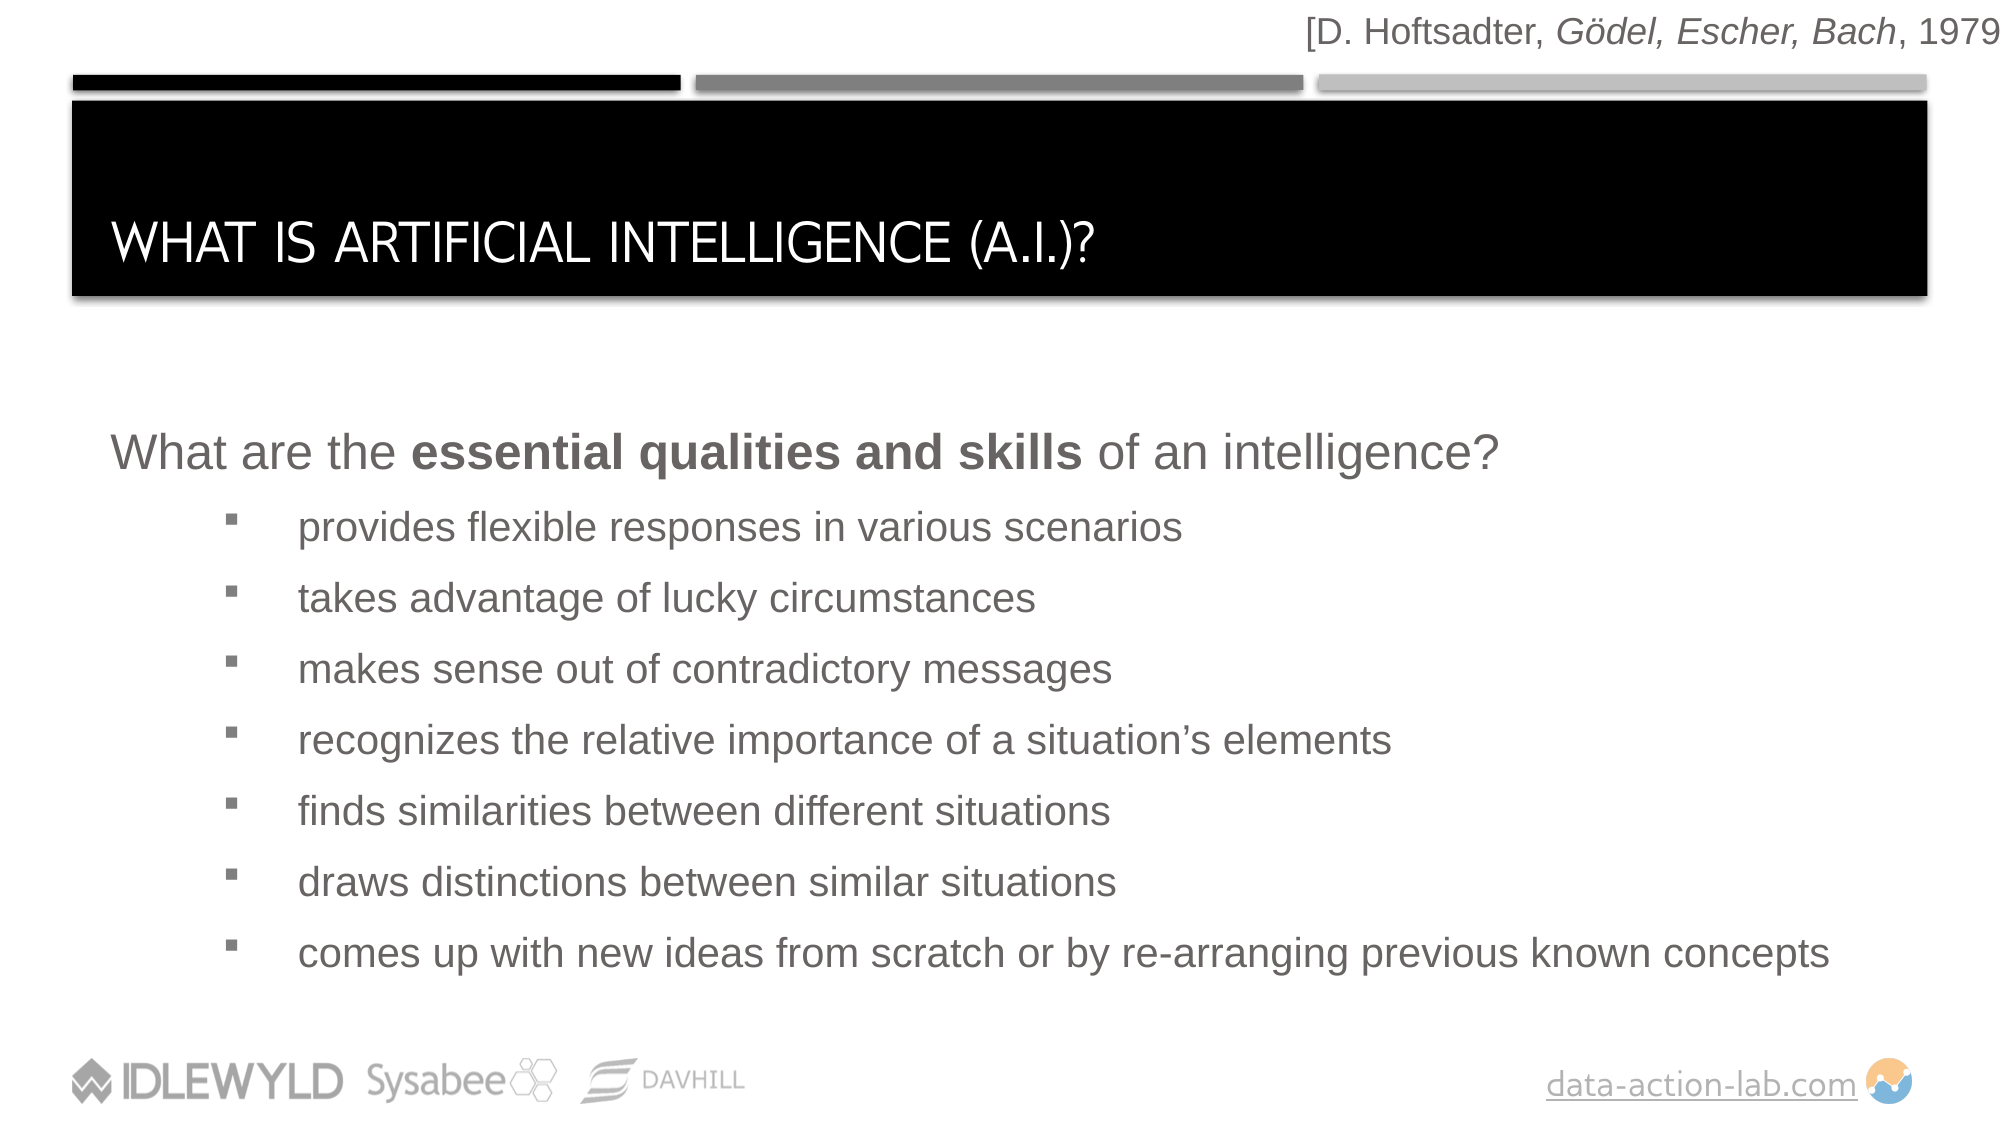

[D. Hoftsadter, Gödel, Escher, Bach, 1979]
# What is Artificial Intelligence (A.I.)?
What are the essential qualities and skills of an intelligence?
provides flexible responses in various scenarios
takes advantage of lucky circumstances
makes sense out of contradictory messages
recognizes the relative importance of a situation’s elements
finds similarities between different situations
draws distinctions between similar situations
comes up with new ideas from scratch or by re-arranging previous known concepts